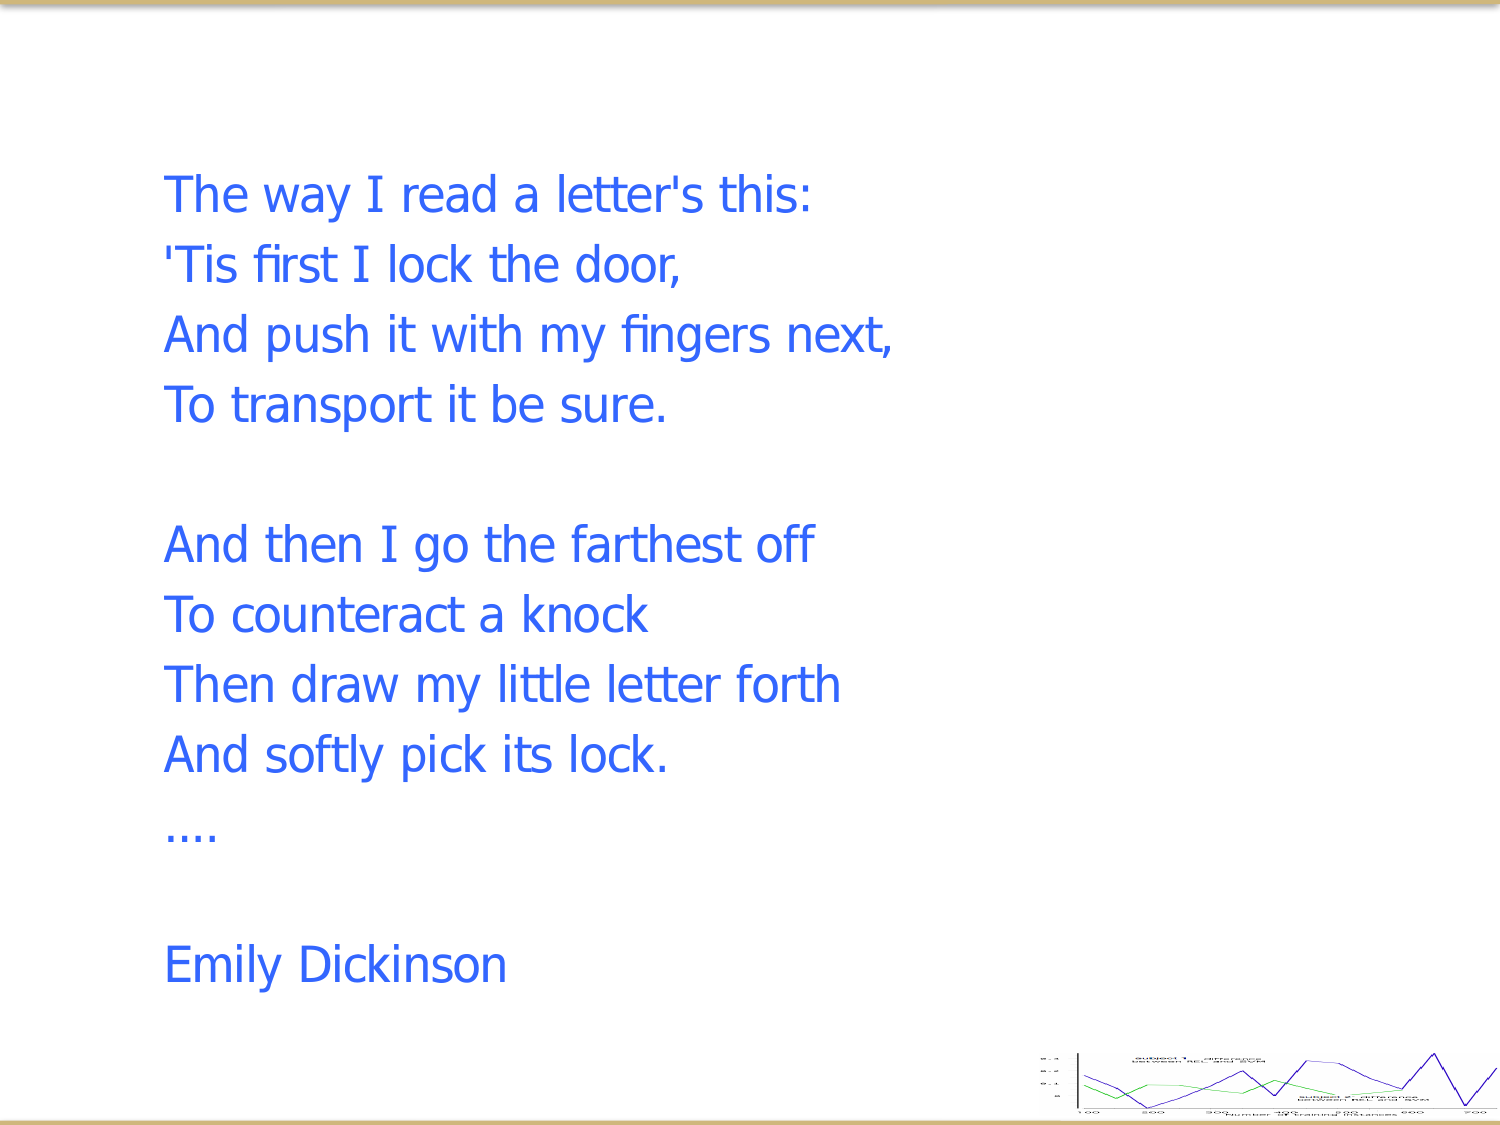

The way I read a letter's this:
'Tis first I lock the door,
And push it with my fingers next,
To transport it be sure.

And then I go the farthest off
To counteract a knock
Then draw my little letter forth
And softly pick its lock.
….

Emily Dickinson